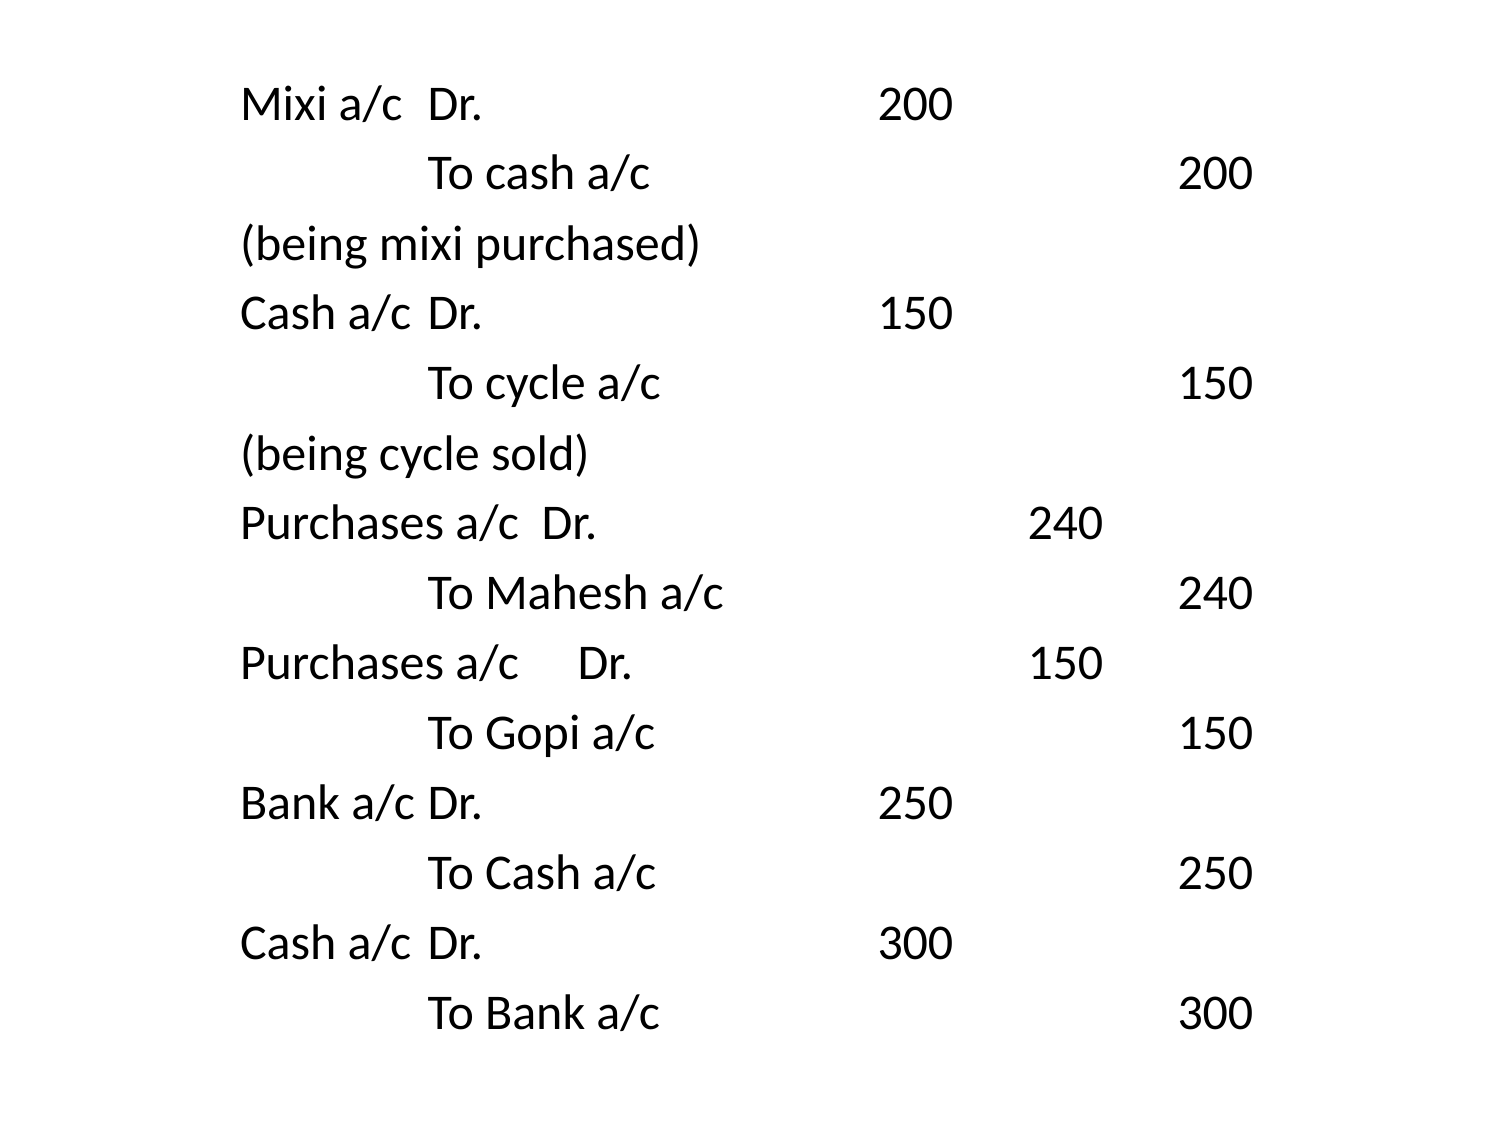

Mixi a/c 	Dr.			200
		To cash a/c				200
(being mixi purchased)
Cash a/c 	Dr.			150
		To cycle a/c				150
(being cycle sold)
Purchases a/c  Dr.			240
		To Mahesh a/c				240
Purchases a/c 	Dr.			150
		To Gopi a/c				150
Bank a/c 	Dr.			250
		To Cash a/c				250
Cash a/c	Dr.			300
		To Bank a/c				300